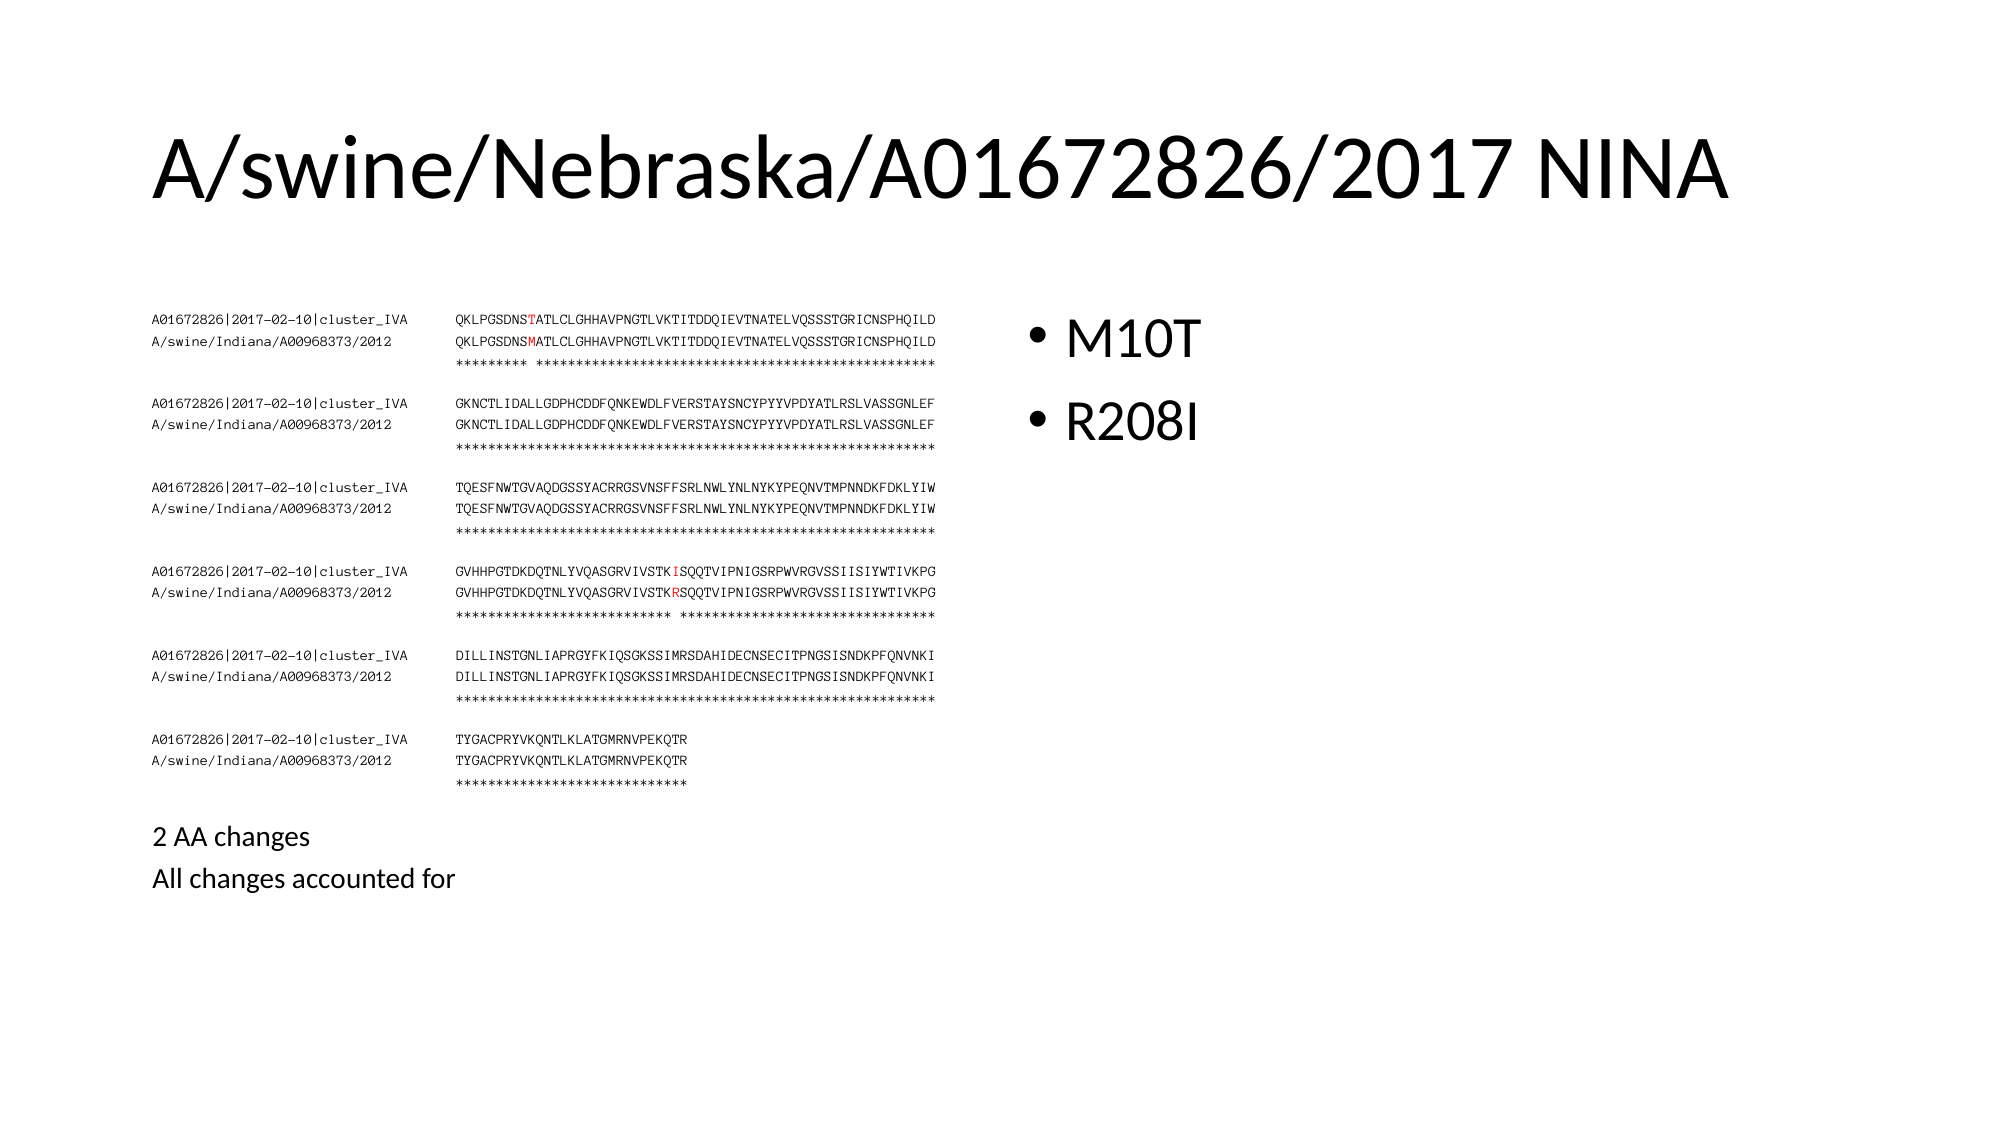

# A/swine/Nebraska/A01672826/2017 NINA
A01672826|2017-02-10|cluster_IVA      QKLPGSDNSTATLCLGHHAVPNGTLVKTITDDQIEVTNATELVQSSSTGRICNSPHQILD
A/swine/Indiana/A00968373/2012        QKLPGSDNSMATLCLGHHAVPNGTLVKTITDDQIEVTNATELVQSSSTGRICNSPHQILD
                                      ********* **************************************************

A01672826|2017-02-10|cluster_IVA      GKNCTLIDALLGDPHCDDFQNKEWDLFVERSTAYSNCYPYYVPDYATLRSLVASSGNLEF
A/swine/Indiana/A00968373/2012        GKNCTLIDALLGDPHCDDFQNKEWDLFVERSTAYSNCYPYYVPDYATLRSLVASSGNLEF
                                      ************************************************************

A01672826|2017-02-10|cluster_IVA      TQESFNWTGVAQDGSSYACRRGSVNSFFSRLNWLYNLNYKYPEQNVTMPNNDKFDKLYIW
A/swine/Indiana/A00968373/2012        TQESFNWTGVAQDGSSYACRRGSVNSFFSRLNWLYNLNYKYPEQNVTMPNNDKFDKLYIW
                                      ************************************************************

A01672826|2017-02-10|cluster_IVA      GVHHPGTDKDQTNLYVQASGRVIVSTKISQQTVIPNIGSRPWVRGVSSIISIYWTIVKPG
A/swine/Indiana/A00968373/2012        GVHHPGTDKDQTNLYVQASGRVIVSTKRSQQTVIPNIGSRPWVRGVSSIISIYWTIVKPG
                                      *************************** ********************************

A01672826|2017-02-10|cluster_IVA      DILLINSTGNLIAPRGYFKIQSGKSSIMRSDAHIDECNSECITPNGSISNDKPFQNVNKI
A/swine/Indiana/A00968373/2012        DILLINSTGNLIAPRGYFKIQSGKSSIMRSDAHIDECNSECITPNGSISNDKPFQNVNKI
                                      ************************************************************

A01672826|2017-02-10|cluster_IVA      TYGACPRYVKQNTLKLATGMRNVPEKQTR
A/swine/Indiana/A00968373/2012        TYGACPRYVKQNTLKLATGMRNVPEKQTR
                                      *****************************

2 AA changes
All changes accounted for
M10T
R208I